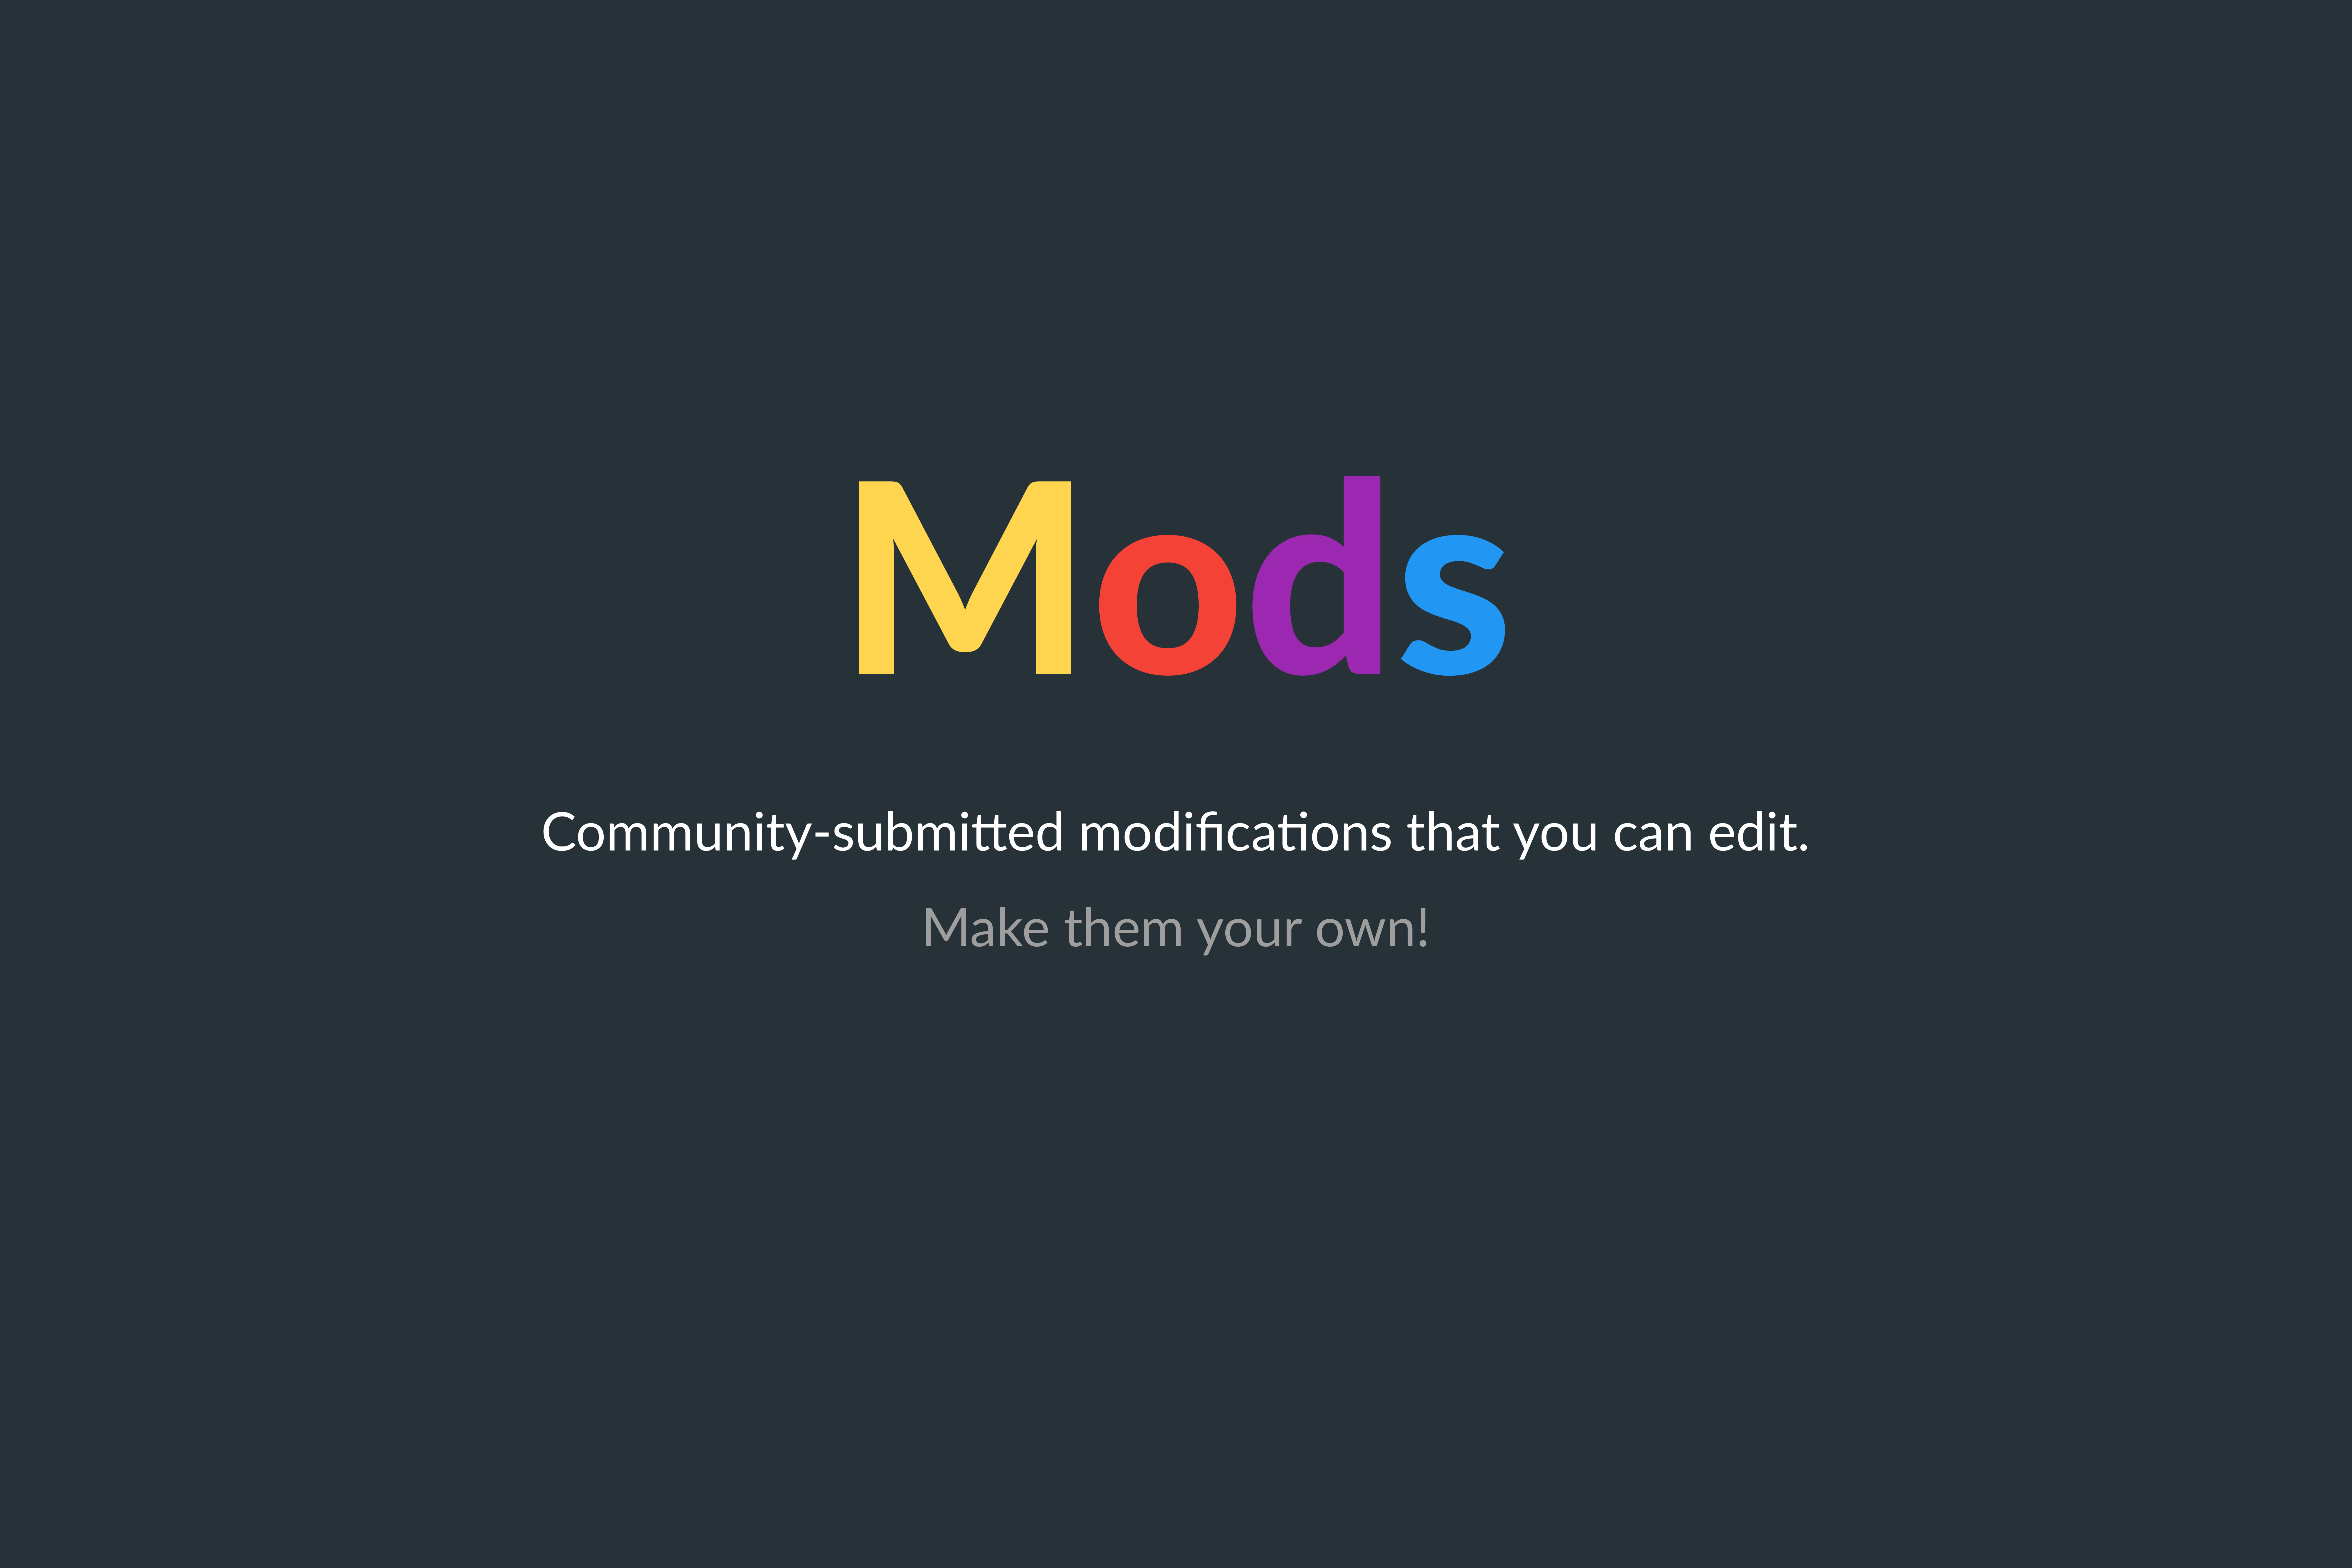

# Mods
Community-submitted modifications that you can edit.
Make them your own!